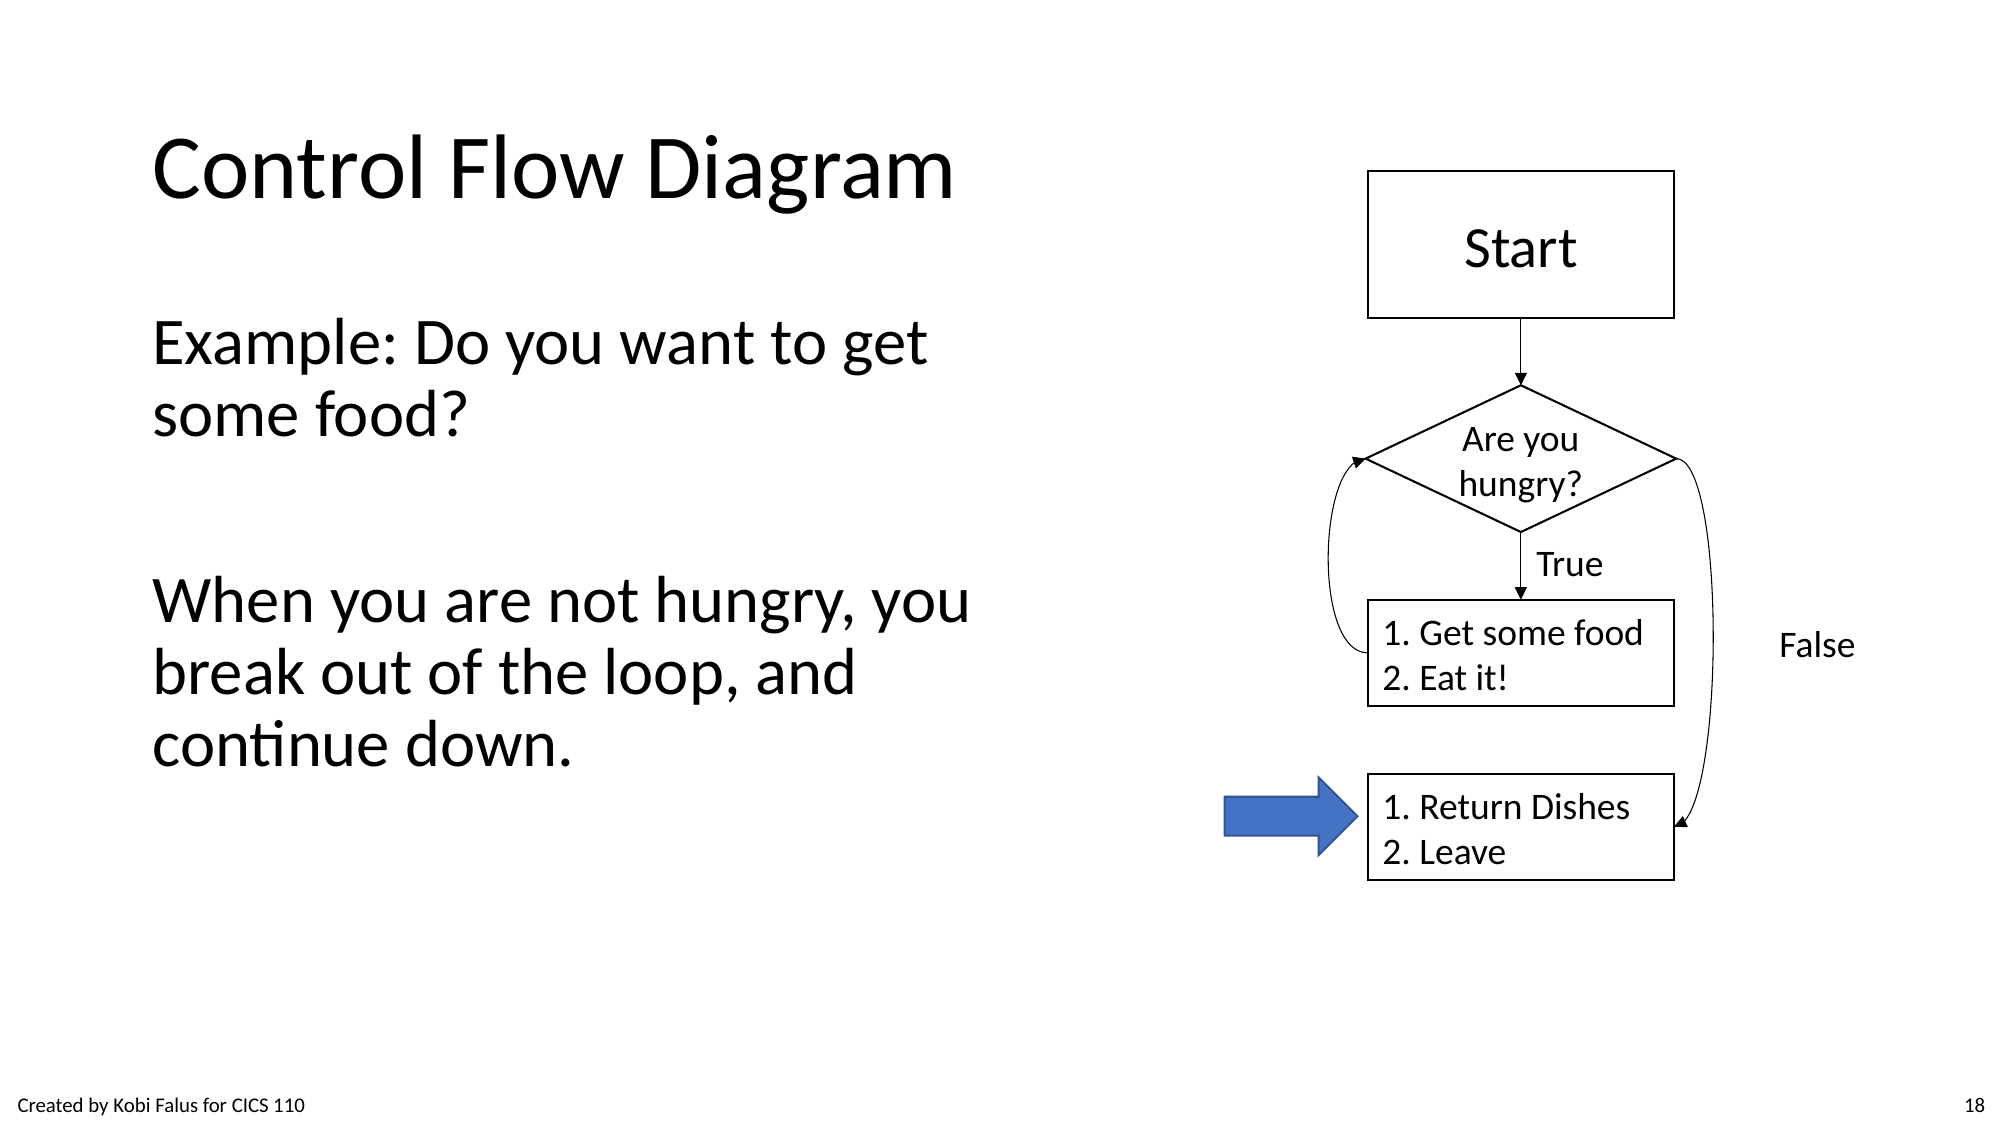

# Control Flow Diagram
Start
Example: Do you want to get some food?

When you are not hungry, you break out of the loop, and continue down.
Are you hungry?
True
1. Get some food
2. Eat it!
False
1. Return Dishes
2. Leave